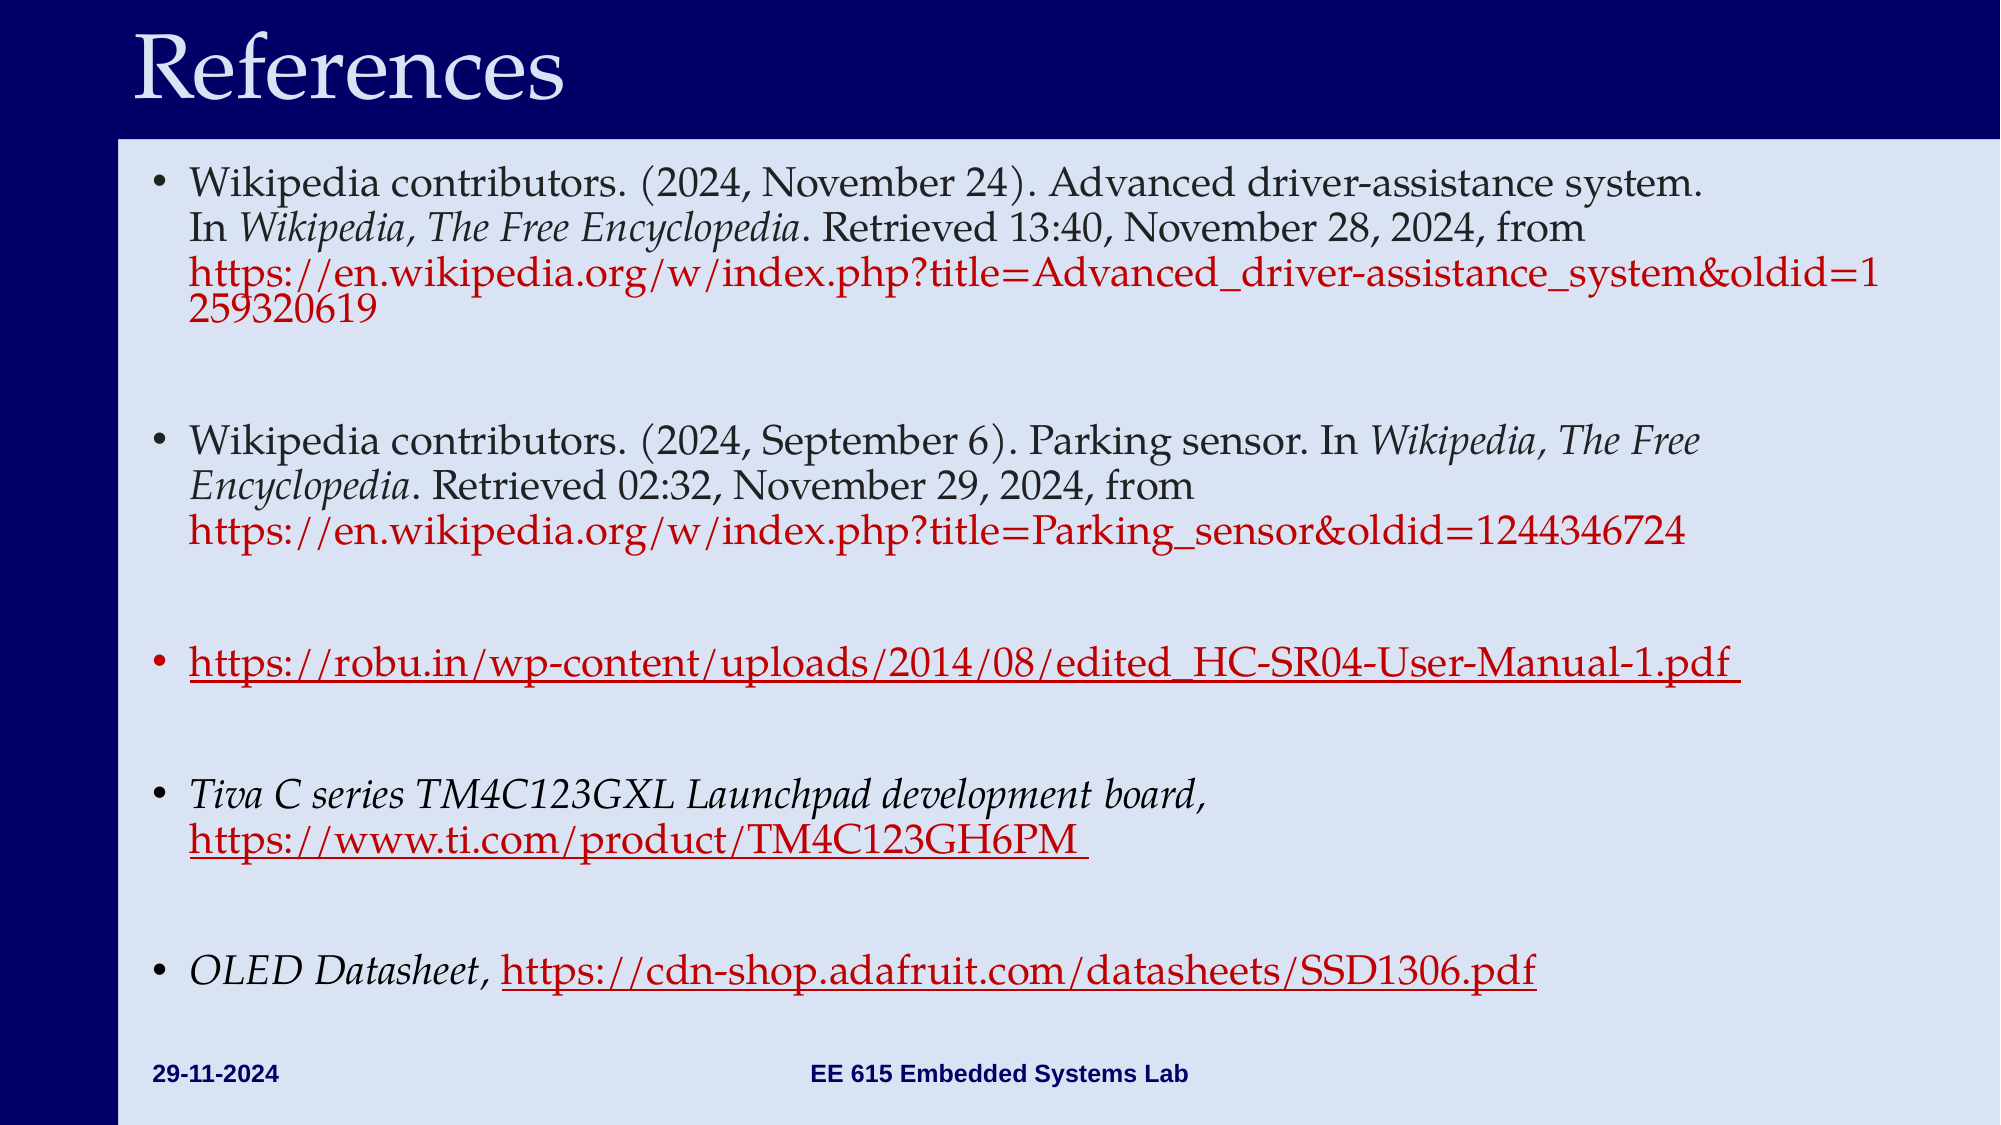

# References
Wikipedia contributors. (2024, November 24). Advanced driver-assistance system. In Wikipedia, The Free Encyclopedia. Retrieved 13:40, November 28, 2024, from https://en.wikipedia.org/w/index.php?title=Advanced_driver-assistance_system&oldid=1259320619

Wikipedia contributors. (2024, September 6). Parking sensor. In Wikipedia, The Free Encyclopedia. Retrieved 02:32, November 29, 2024, from https://en.wikipedia.org/w/index.php?title=Parking_sensor&oldid=1244346724

https://robu.in/wp-content/uploads/2014/08/edited_HC-SR04-User-Manual-1.pdf

Tiva C series TM4C123GXL Launchpad development board, https://www.ti.com/product/TM4C123GH6PM

OLED Datasheet, https://cdn-shop.adafruit.com/datasheets/SSD1306.pdf
29-11-2024
EE 615 Embedded Systems Lab